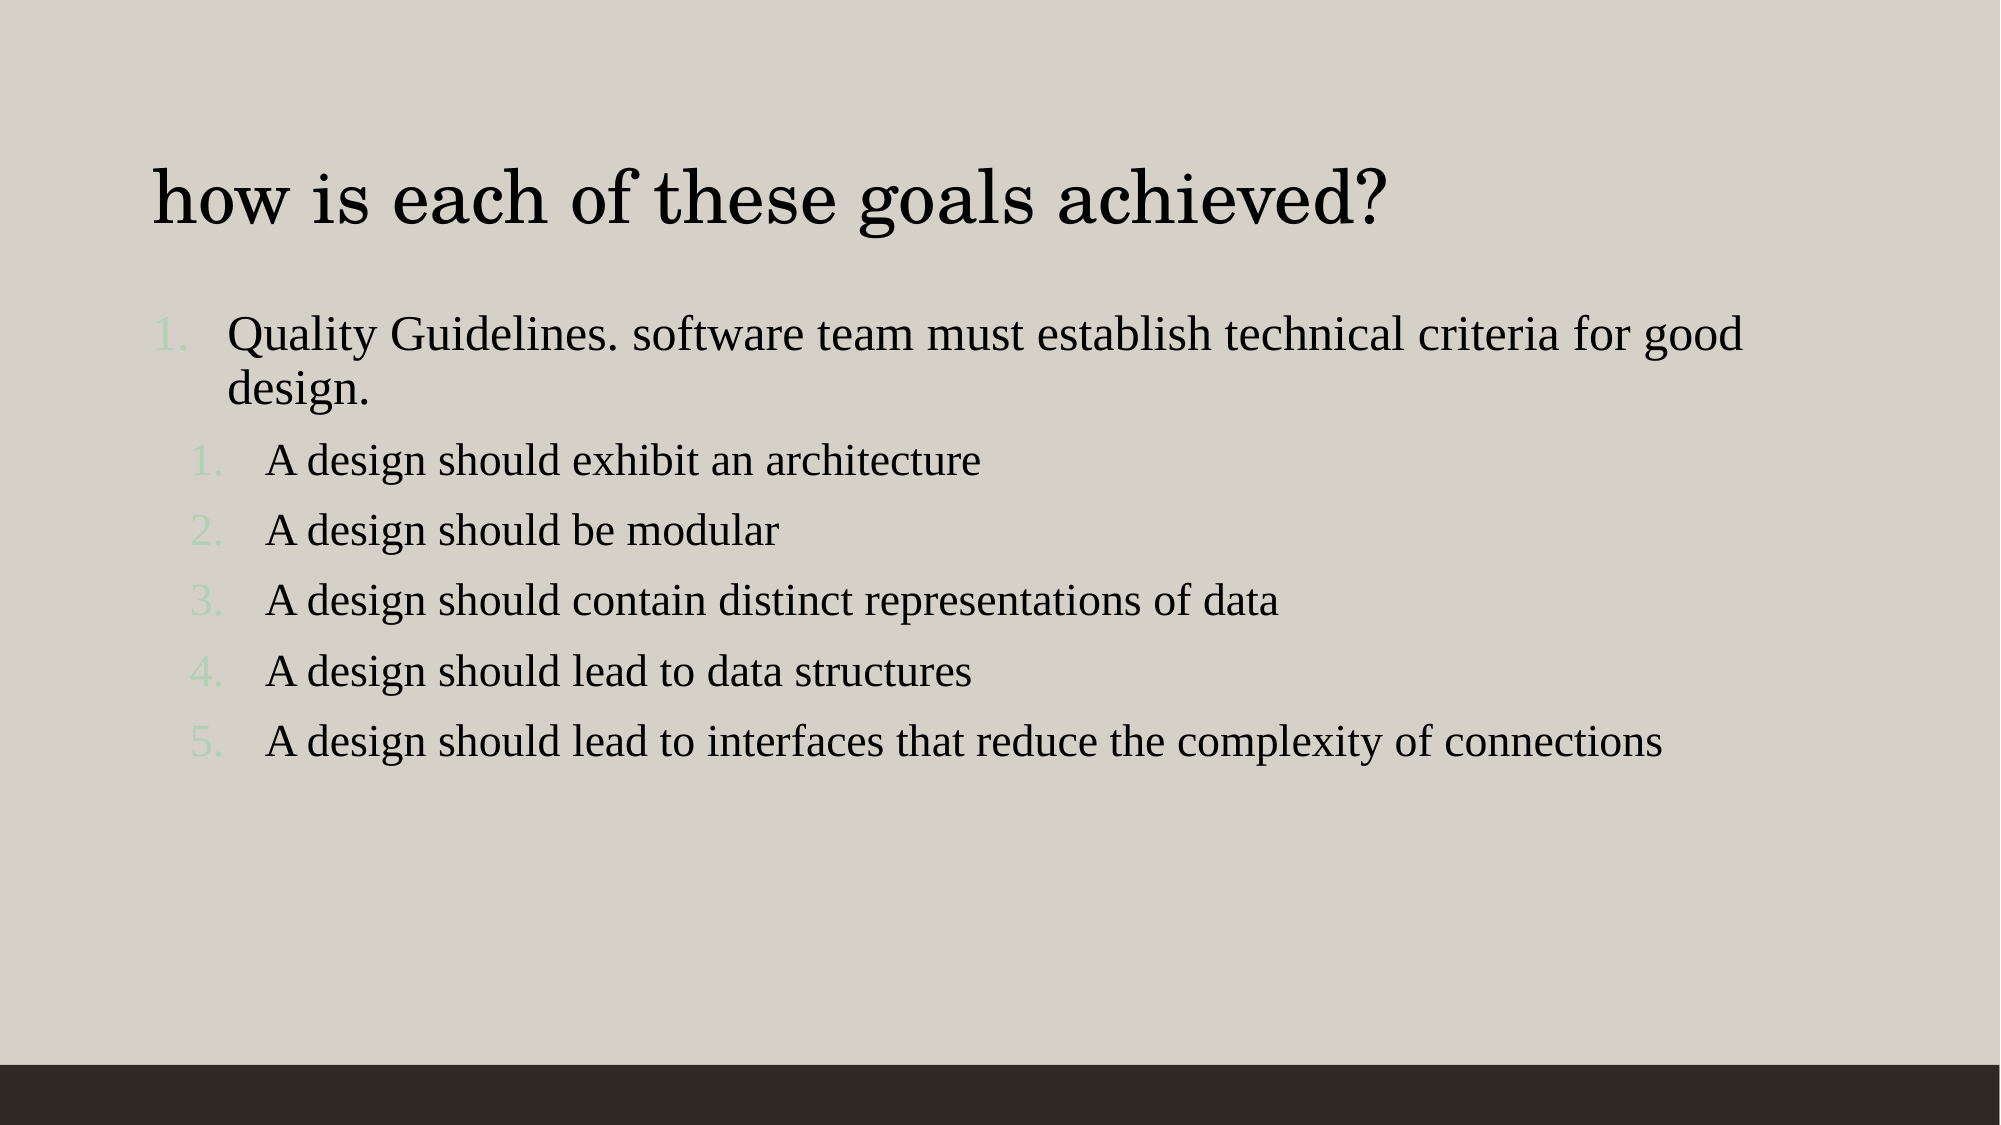

# how is each of these goals achieved?
Quality Guidelines. software team must establish technical criteria for good design.
A design should exhibit an architecture
A design should be modular
A design should contain distinct representations of data
A design should lead to data structures
A design should lead to interfaces that reduce the complexity of connections